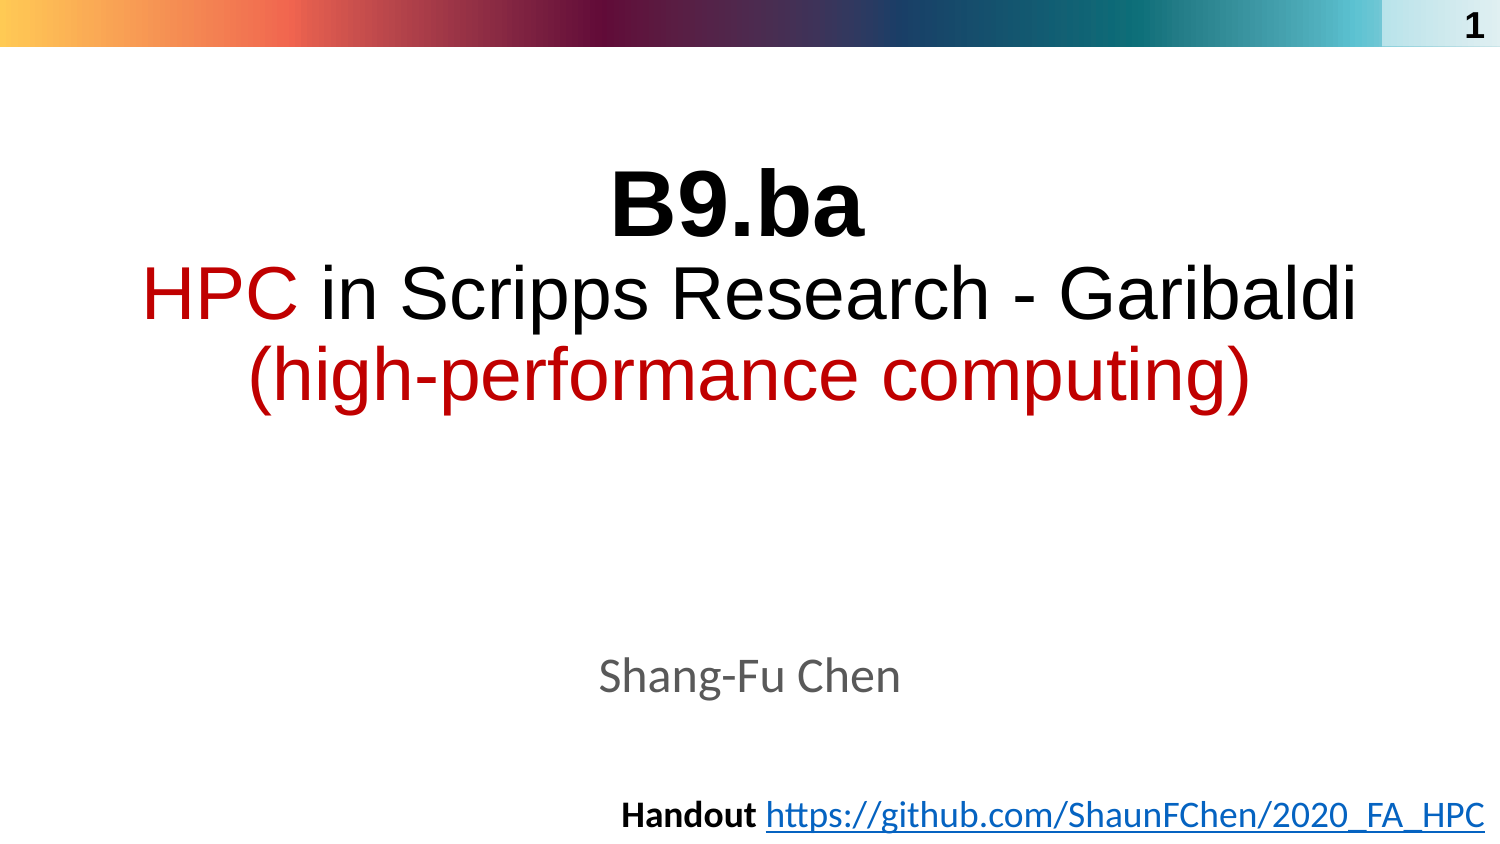

1
# B9.ba
HPC in Scripps Research - Garibaldi
(high-performance computing)
Shang-Fu Chen
Handout https://github.com/ShaunFChen/2020_FA_HPC